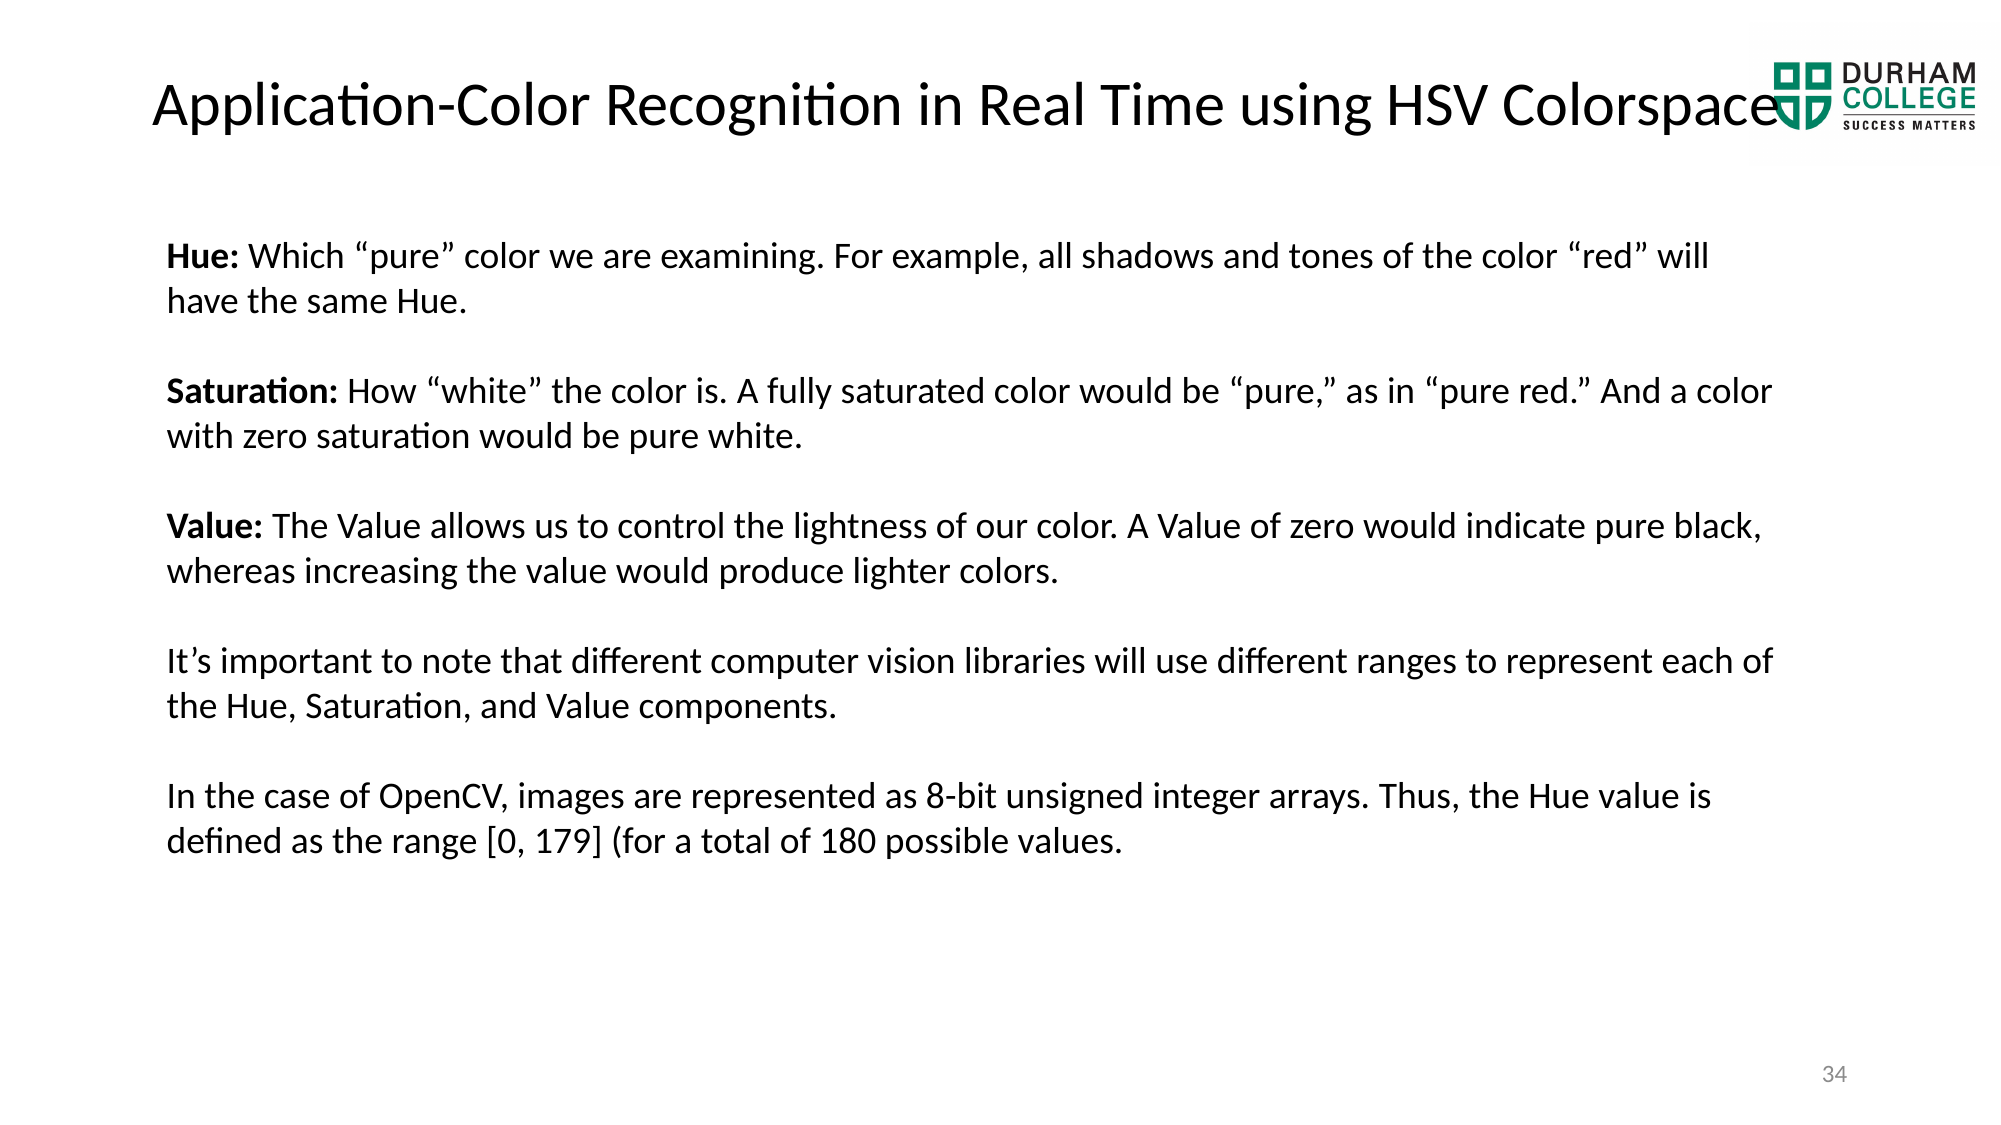

# Application-Color Recognition in Real Time using HSV Colorspace
Hue: Which “pure” color we are examining. For example, all shadows and tones of the color “red” will have the same Hue.

Saturation: How “white” the color is. A fully saturated color would be “pure,” as in “pure red.” And a color with zero saturation would be pure white.

Value: The Value allows us to control the lightness of our color. A Value of zero would indicate pure black, whereas increasing the value would produce lighter colors.

It’s important to note that different computer vision libraries will use different ranges to represent each of the Hue, Saturation, and Value components.

In the case of OpenCV, images are represented as 8-bit unsigned integer arrays. Thus, the Hue value is defined as the range [0, 179] (for a total of 180 possible values.
34